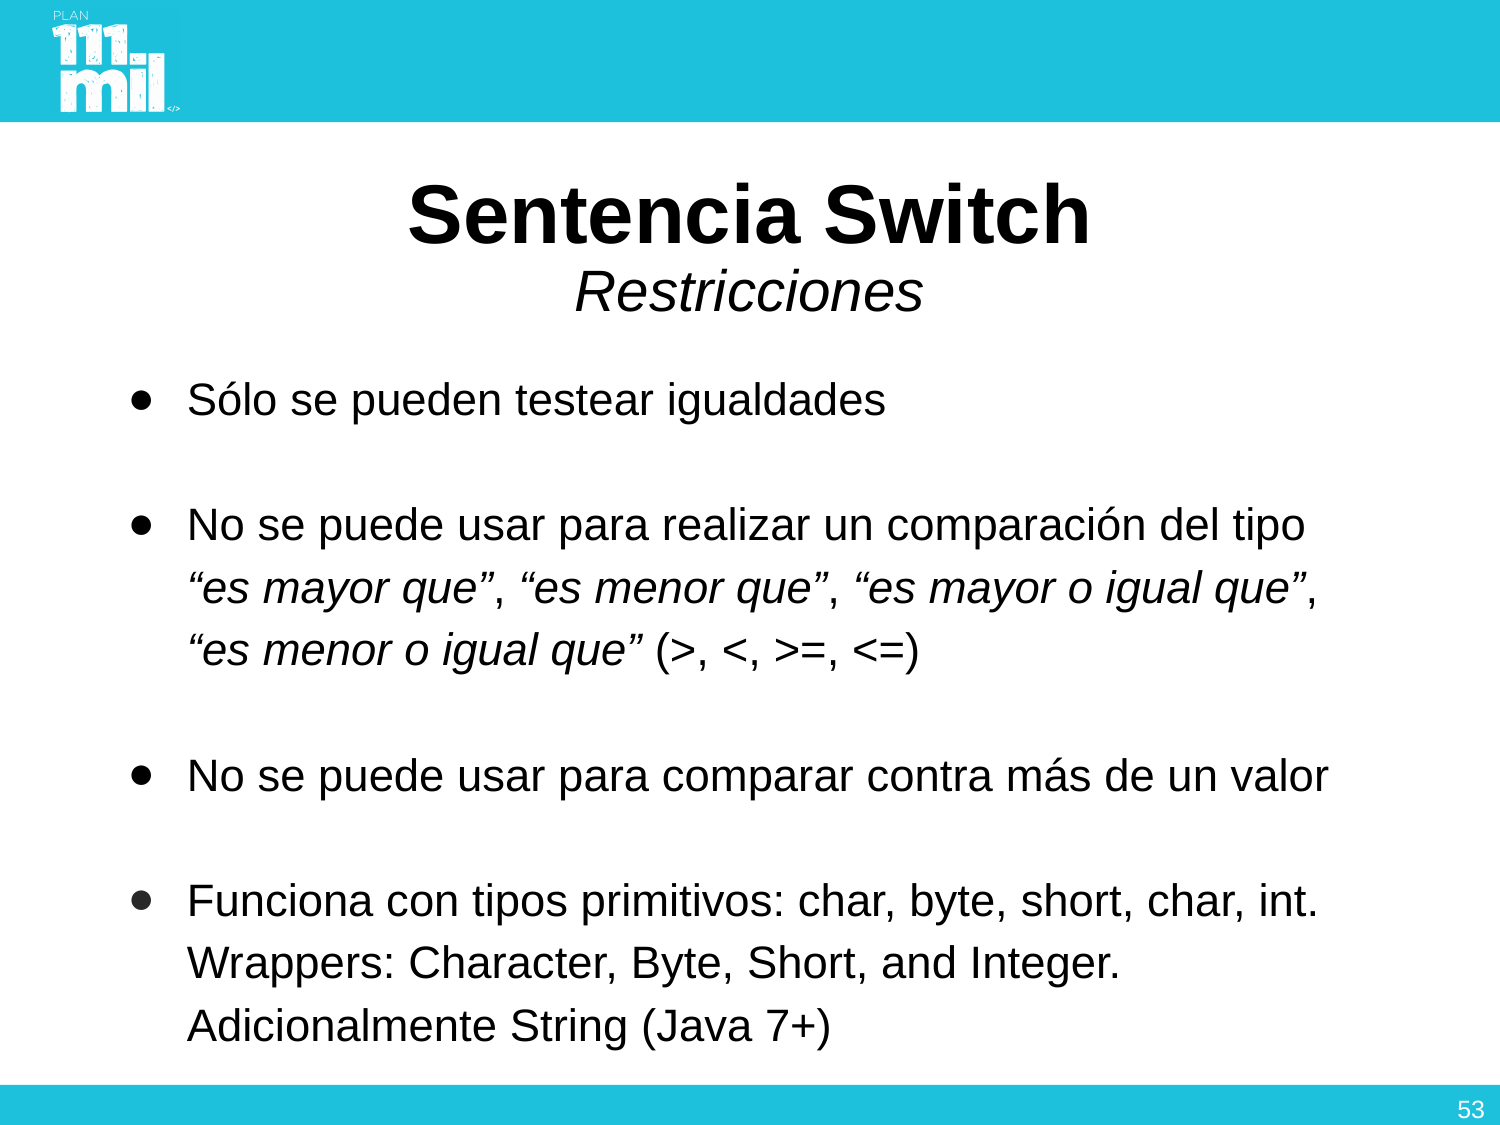

# Sentencia Switch Restricciones
Sólo se pueden testear igualdades

No se puede usar para realizar un comparación del tipo “es mayor que”, “es menor que”, “es mayor o igual que”, “es menor o igual que” (>, <, >=, <=)

No se puede usar para comparar contra más de un valor

Funciona con tipos primitivos: char, byte, short, char, int. Wrappers: Character, Byte, Short, and Integer. Adicionalmente String (Java 7+)

53